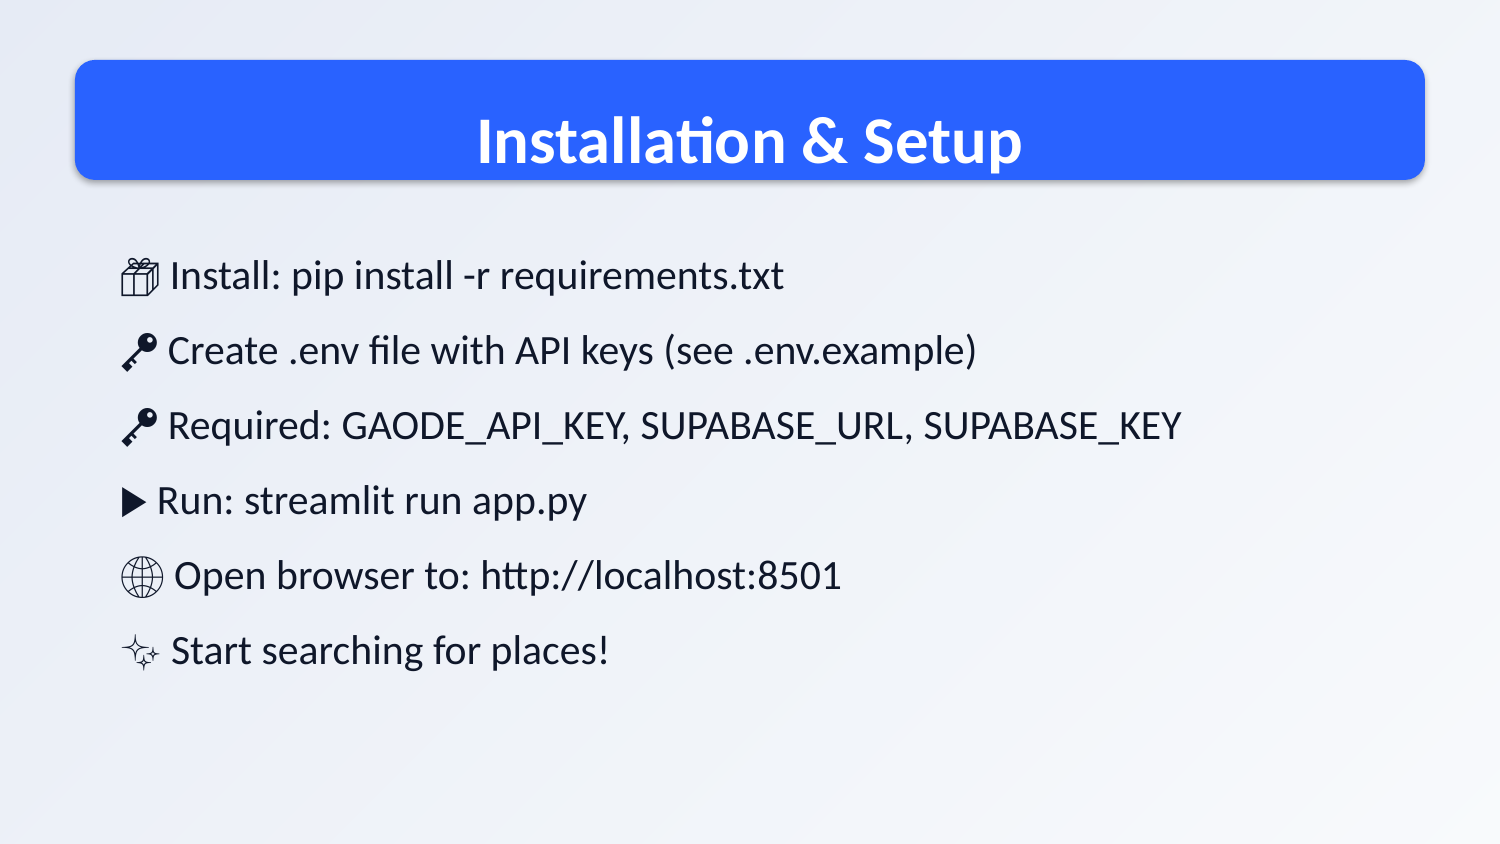

Installation & Setup
📦 Install: pip install -r requirements.txt
🔑 Create .env file with API keys (see .env.example)
🔑 Required: GAODE_API_KEY, SUPABASE_URL, SUPABASE_KEY
▶️ Run: streamlit run app.py
🌐 Open browser to: http://localhost:8501
✨ Start searching for places!